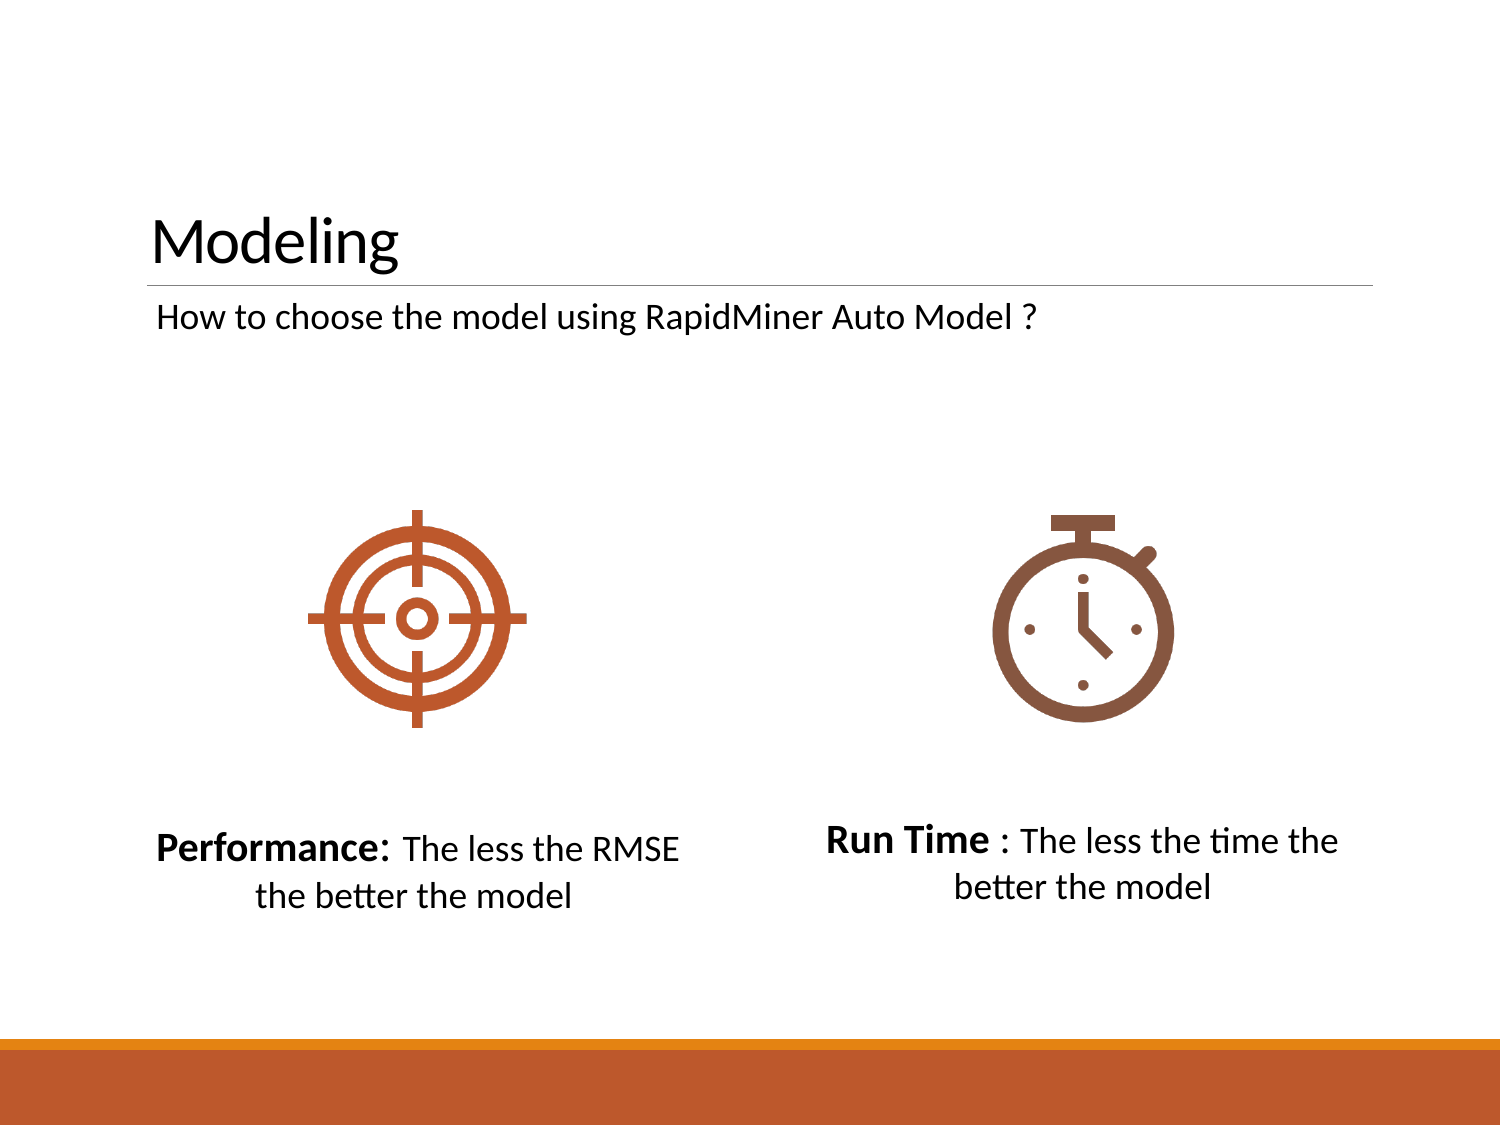

# Modeling
How to choose the model using RapidMiner Auto Model ?
Performance: The less the RMSE the better the model
Run Time : The less the time the better the model